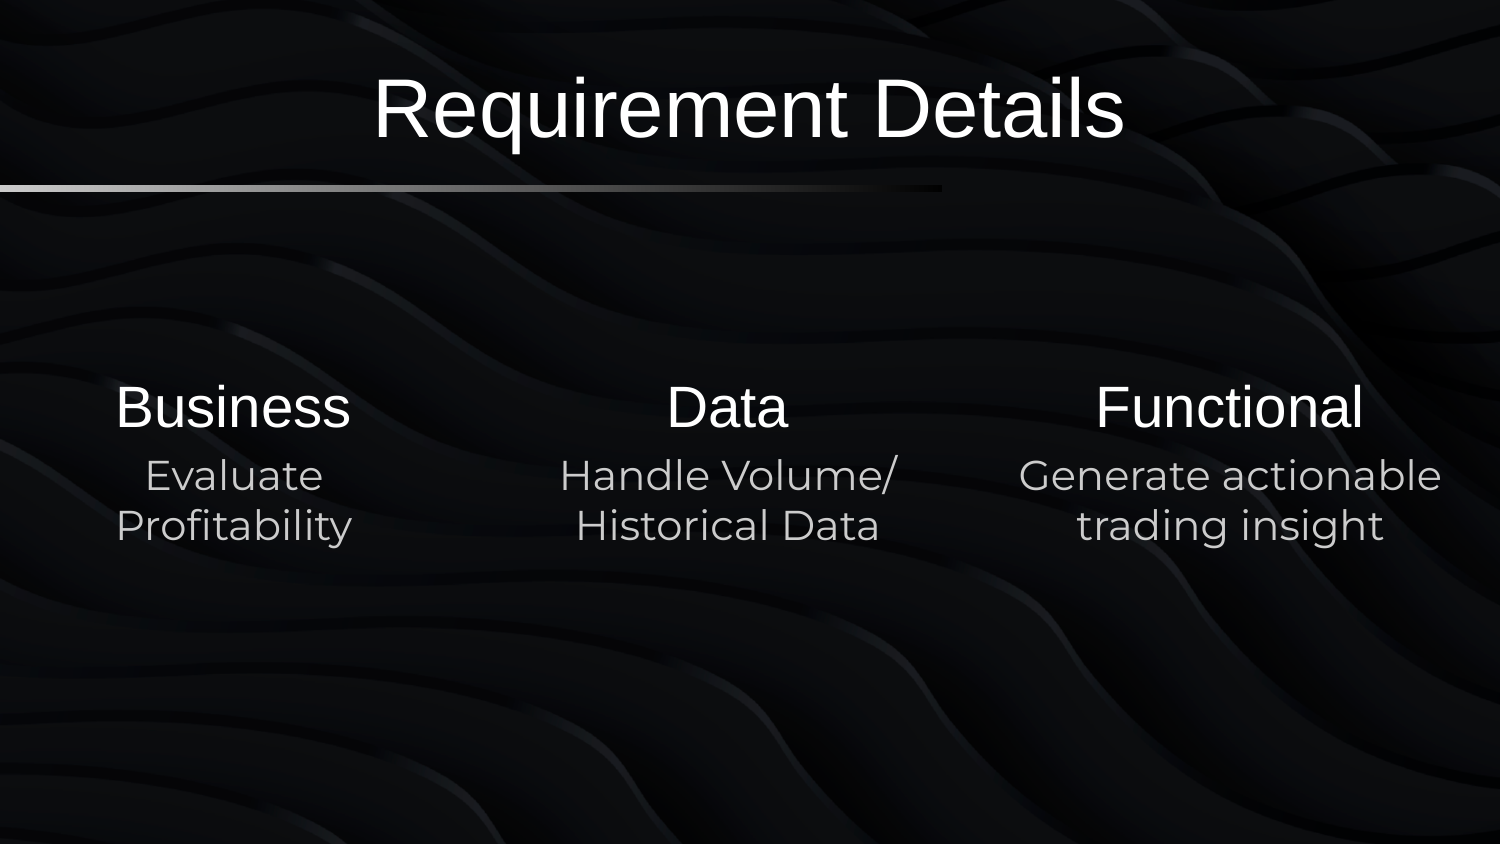

Requirement Details
Business
# Functional
Data
Handle Volume/
Historical Data
Evaluate Profitability
Generate actionable trading insight